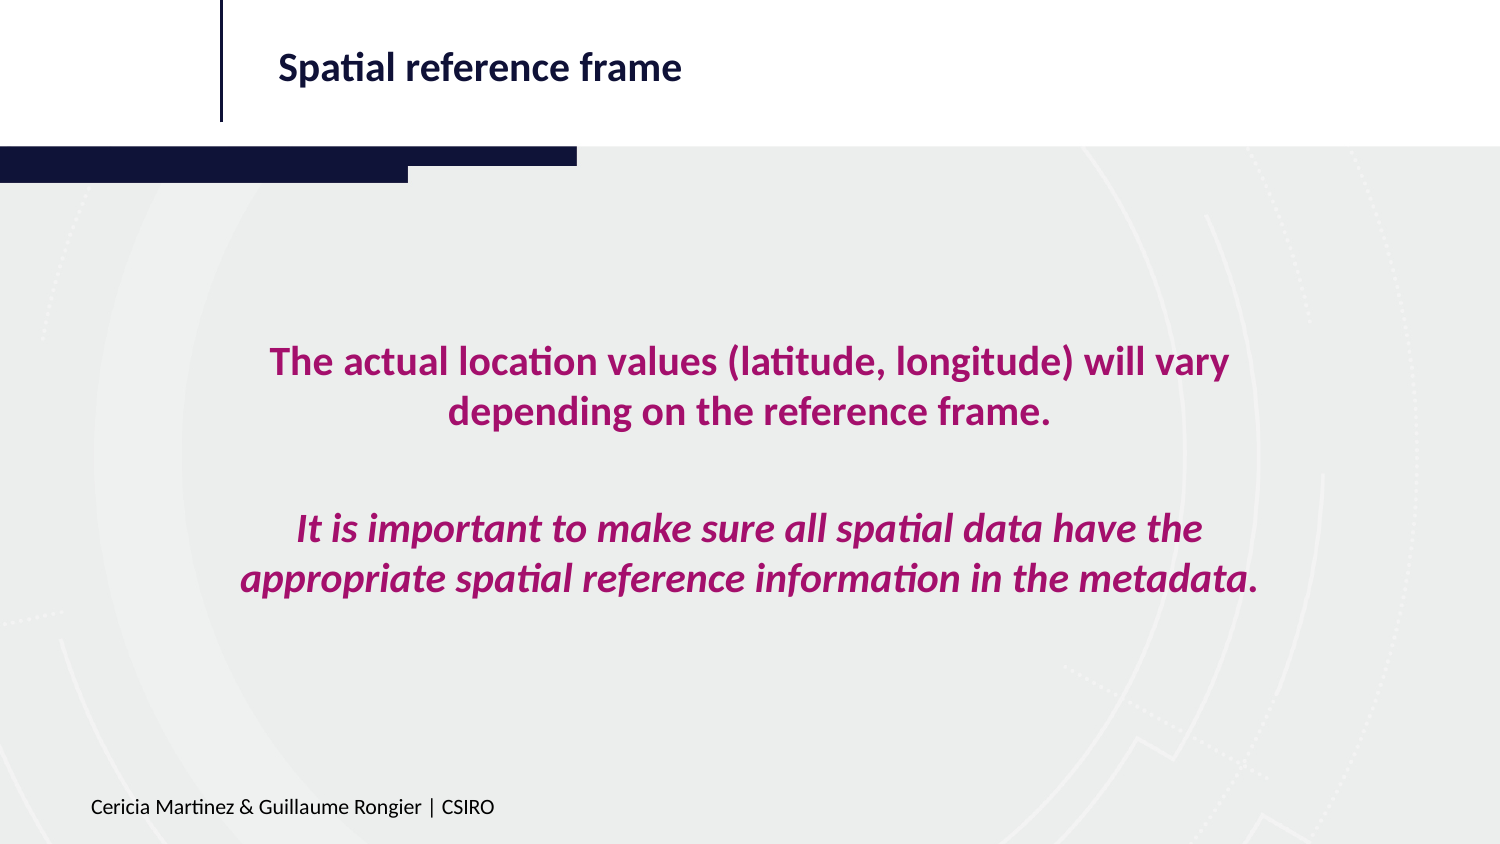

Spatial reference frame
The actual location values (latitude, longitude) will vary depending on the reference frame.

It is important to make sure all spatial data have the appropriate spatial reference information in the metadata.

Cericia Martinez & Guillaume Rongier | CSIRO